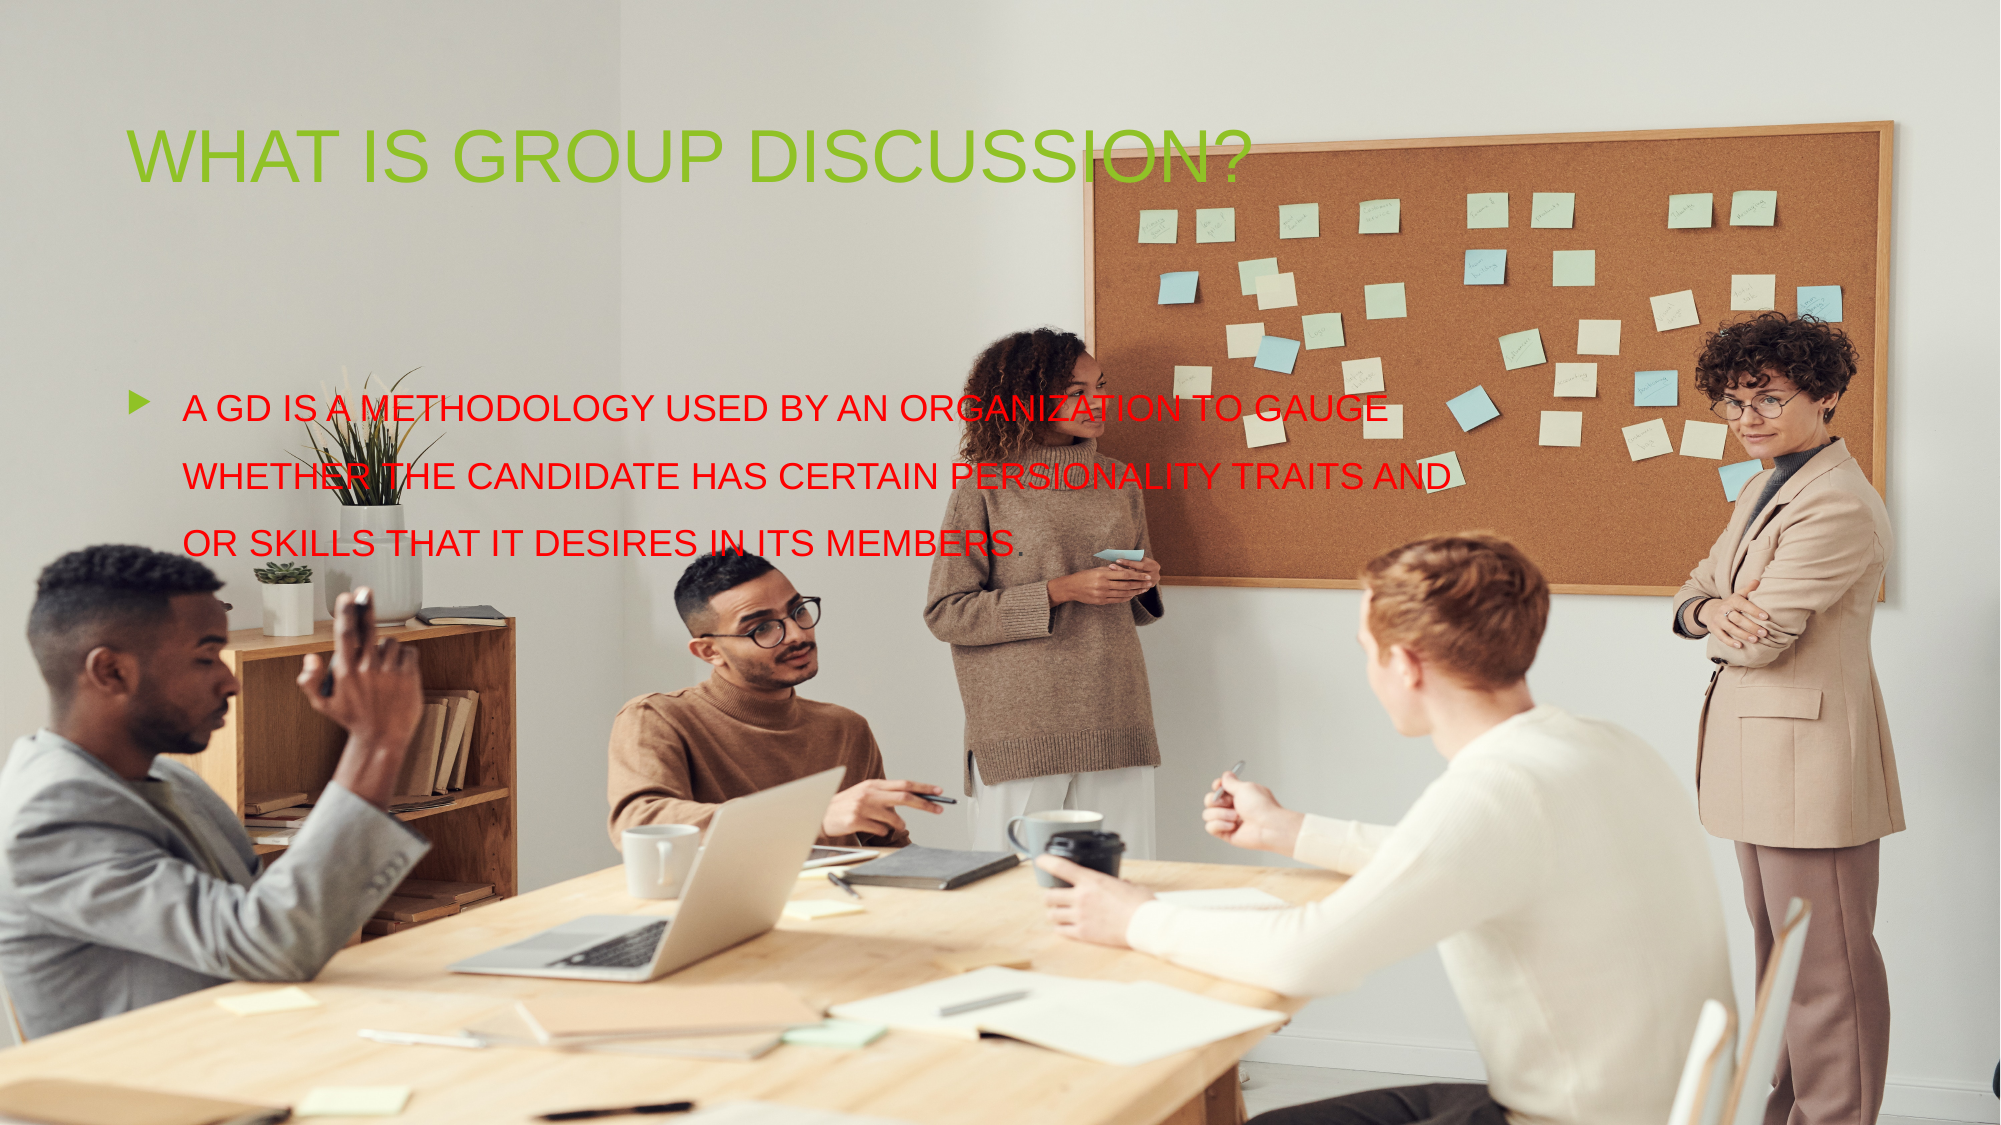

# WHAT IS GROUP DISCUSSION?
A GD IS A METHODOLOGY USED BY AN ORGANIZATION TO GAUGE WHETHER THE CANDIDATE HAS CERTAIN PERSIONALITY TRAITS AND OR SKILLS THAT IT DESIRES IN ITS MEMBERS.